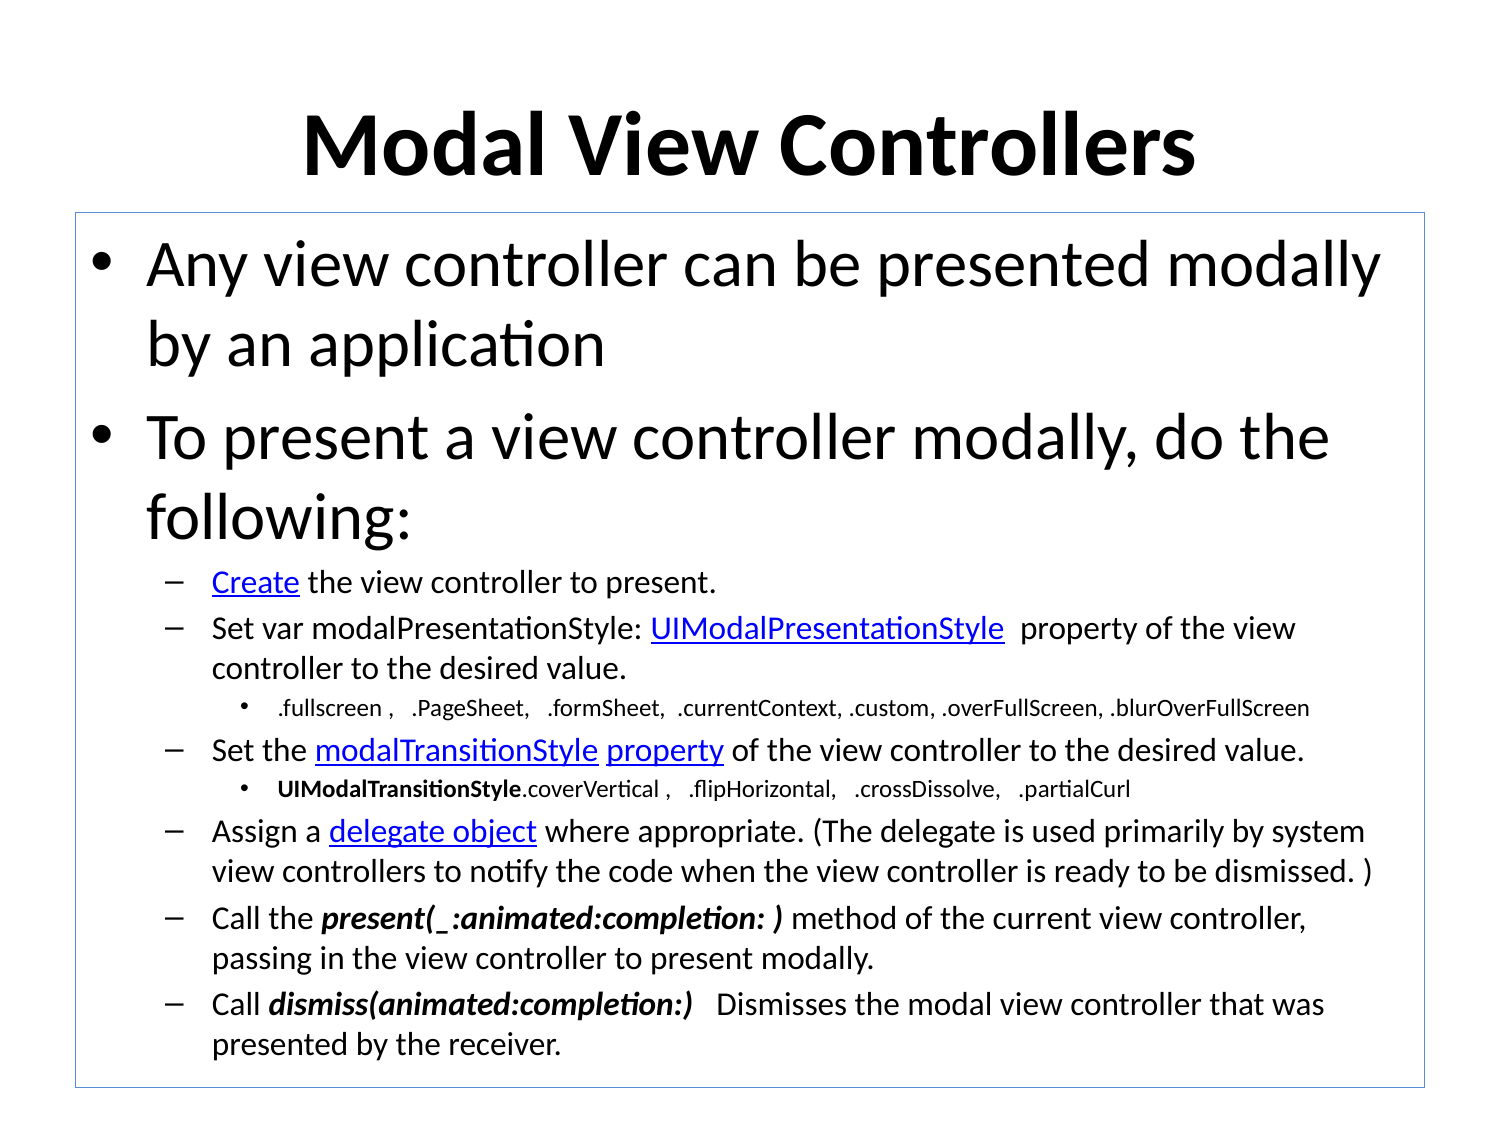

# Modal View Controllers
Any view controller can be presented modally by an application
To present a view controller modally, do the following:
Create the view controller to present.
Set var modalPresentationStyle: UIModalPresentationStyle  property of the view controller to the desired value.
.fullscreen ,   .PageSheet,   .formSheet,  .currentContext, .custom, .overFullScreen, .blurOverFullScreen
Set the modalTransitionStyle property of the view controller to the desired value.
UIModalTransitionStyle.coverVertical ,   .flipHorizontal,   .crossDissolve,   .partialCurl
Assign a delegate object where appropriate. (The delegate is used primarily by system view controllers to notify the code when the view controller is ready to be dismissed. )
Call the present(_:animated:completion: ) method of the current view controller, passing in the view controller to present modally.
Call dismiss(animated:completion:)   Dismisses the modal view controller that was presented by the receiver.